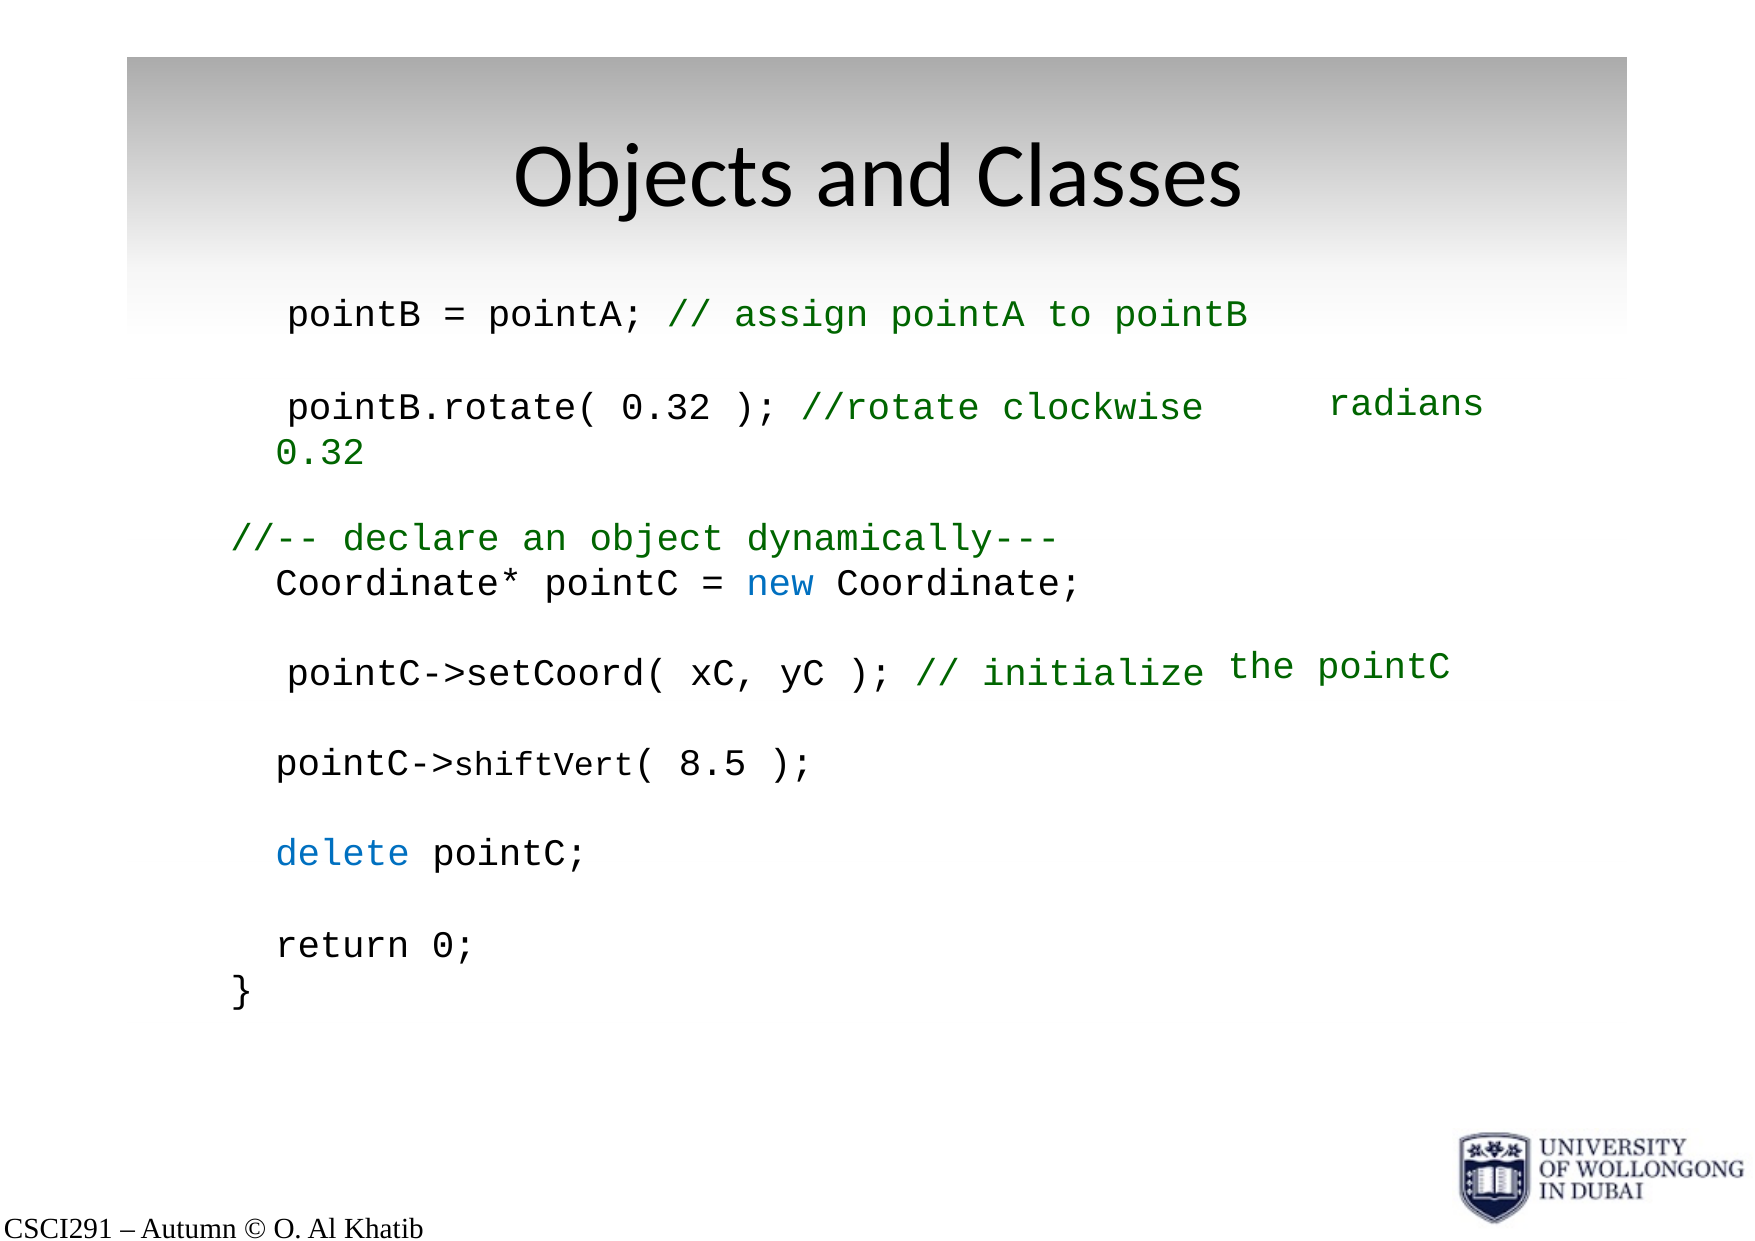

# Objects and Classes
pointB = pointA; // assign pointA to pointB

pointB.rotate( 0.32 ); //rotate clockwise 0.32
radians
//-- declare an object dynamically--- Coordinate* pointC = new Coordinate;
pointC->setCoord( xC, yC ); // initialize pointC->shiftVert( 8.5 );
the pointC
delete pointC;

return 0;
}